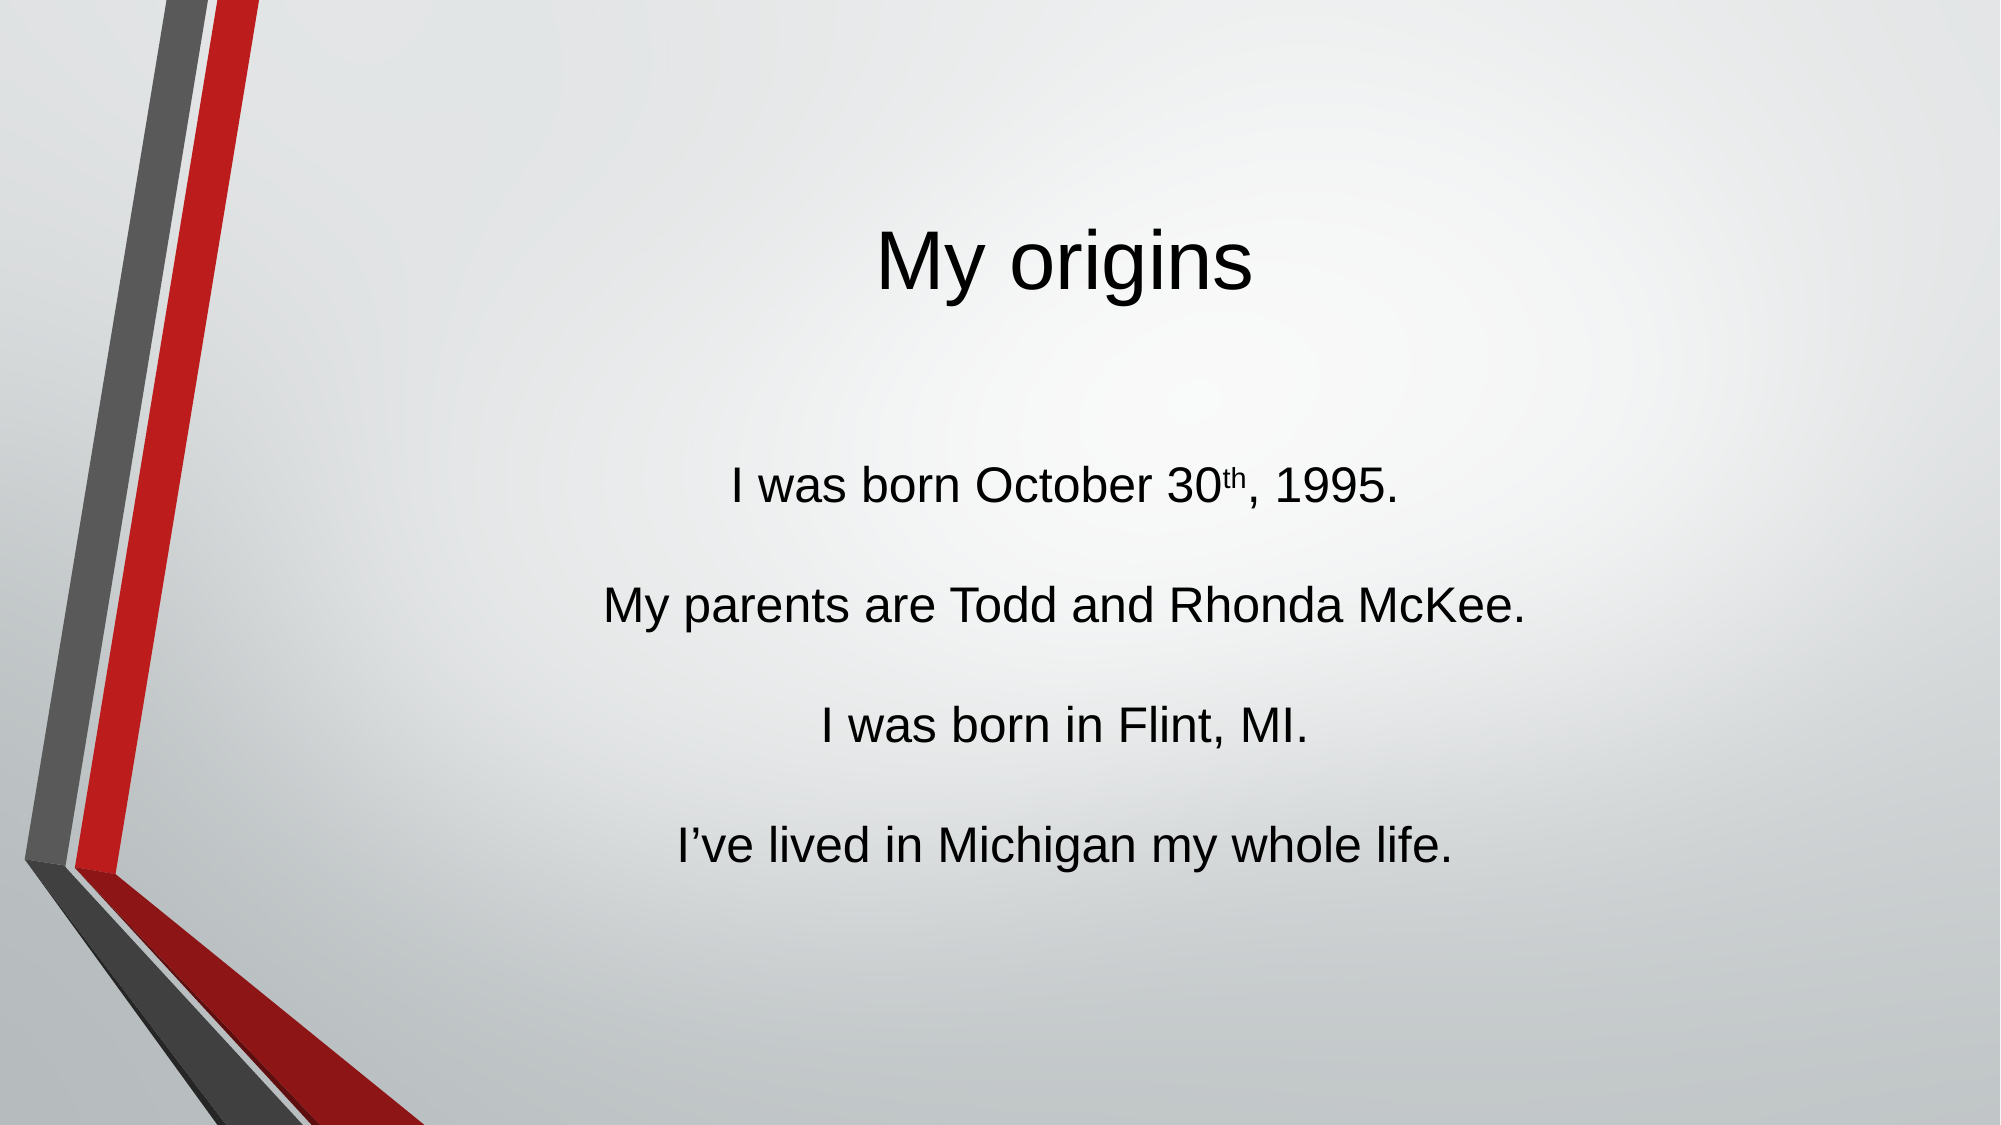

# My origins
I was born October 30th, 1995.

My parents are Todd and Rhonda McKee.

I was born in Flint, MI.

I’ve lived in Michigan my whole life.